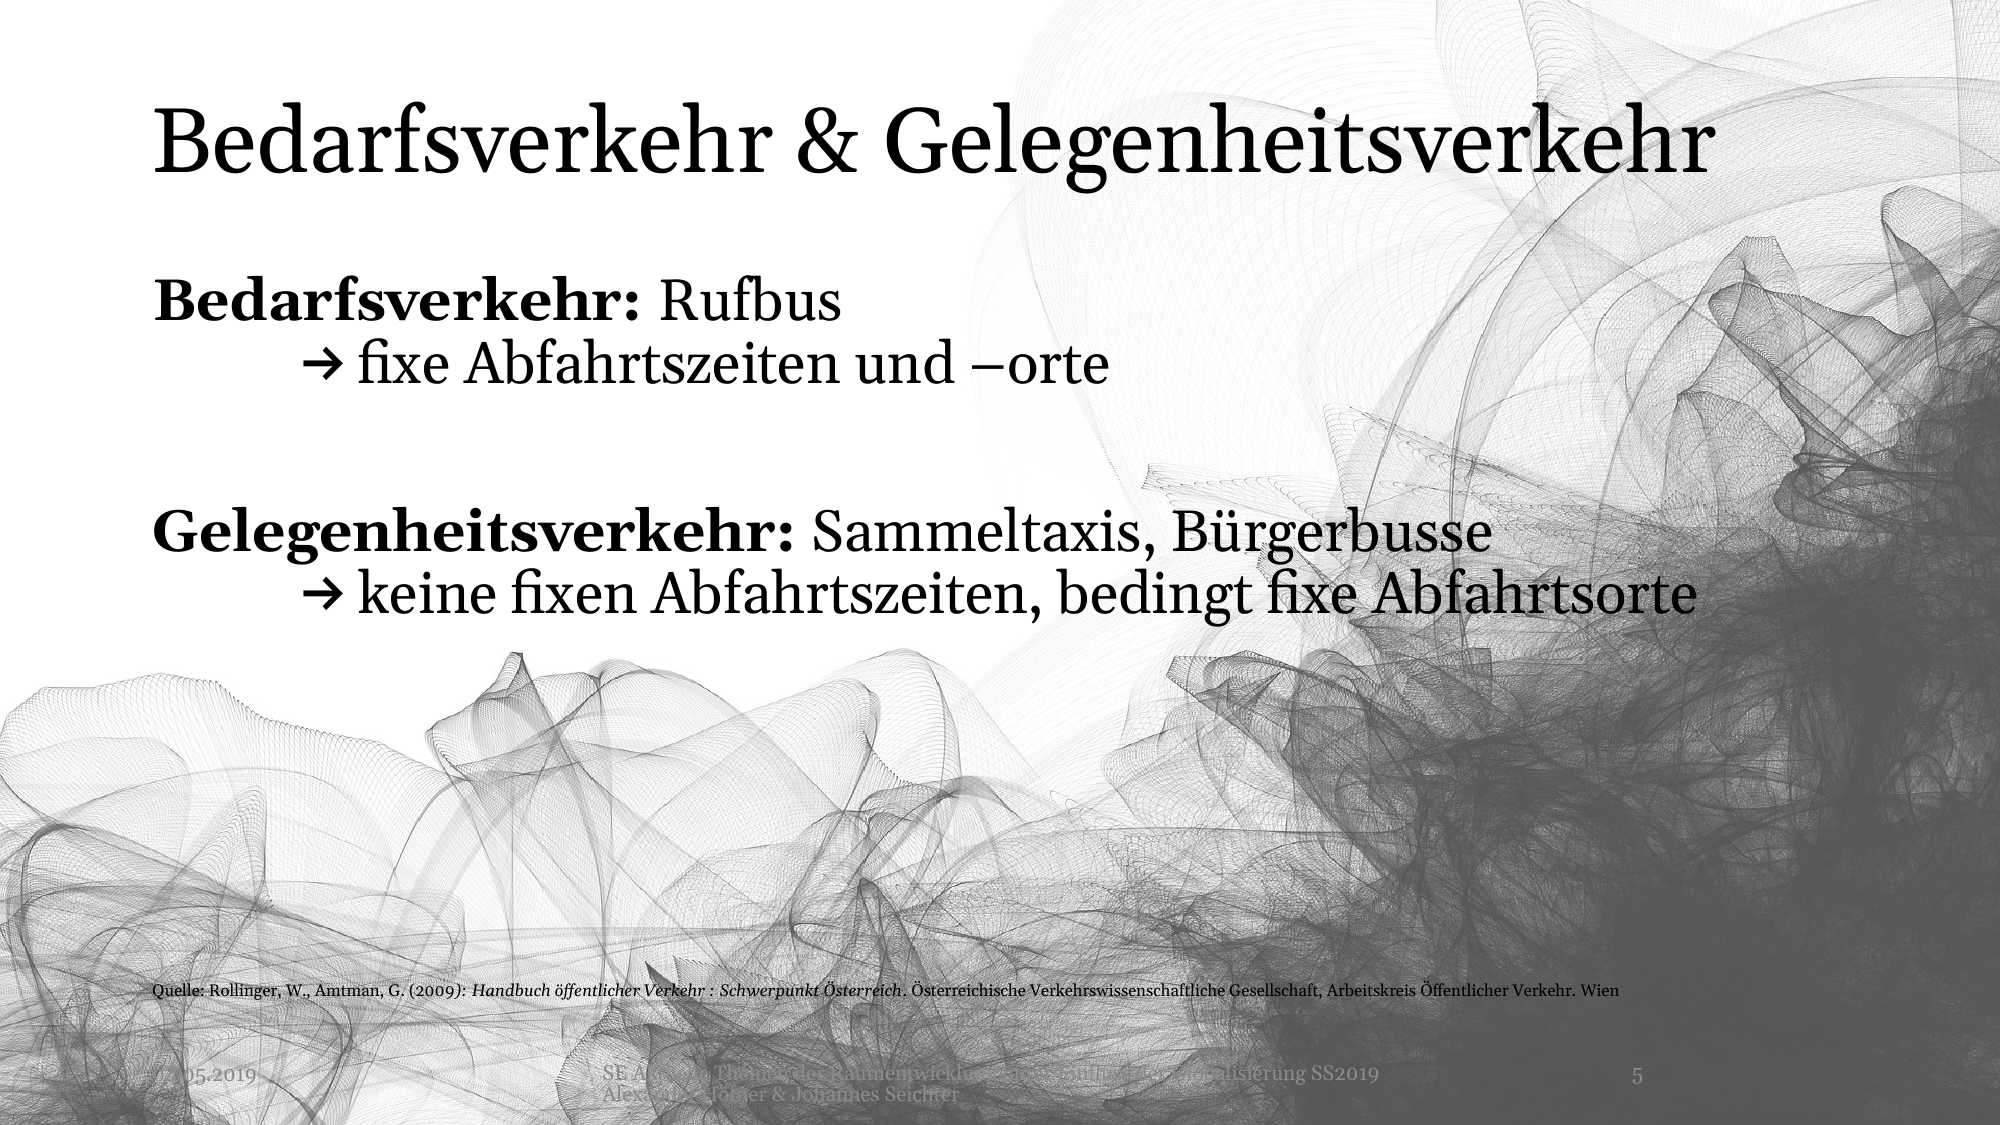

# Bedarfsverkehr & Gelegenheitsverkehr
Bedarfsverkehr: Rufbus
	→ fixe Abfahrtszeiten und –orte

Gelegenheitsverkehr: Sammeltaxis, Bürgerbusse
	→ keine fixen Abfahrtszeiten, bedingt fixe Abfahrtsorte
Quelle: Rollinger, W., Amtman, G. (2009): Handbuch öffentlicher Verkehr : Schwerpunkt Österreich. Österreichische Verkehrswissenschaftliche Gesellschaft, Arbeitskreis Öffentlicher Verkehr. Wien

04.05.2019
SE Aktuelle Themen der Raumentwicklung unter Einfluss der Globalisierung SS2019 Alexander Höfner & Johannes Seichter
5